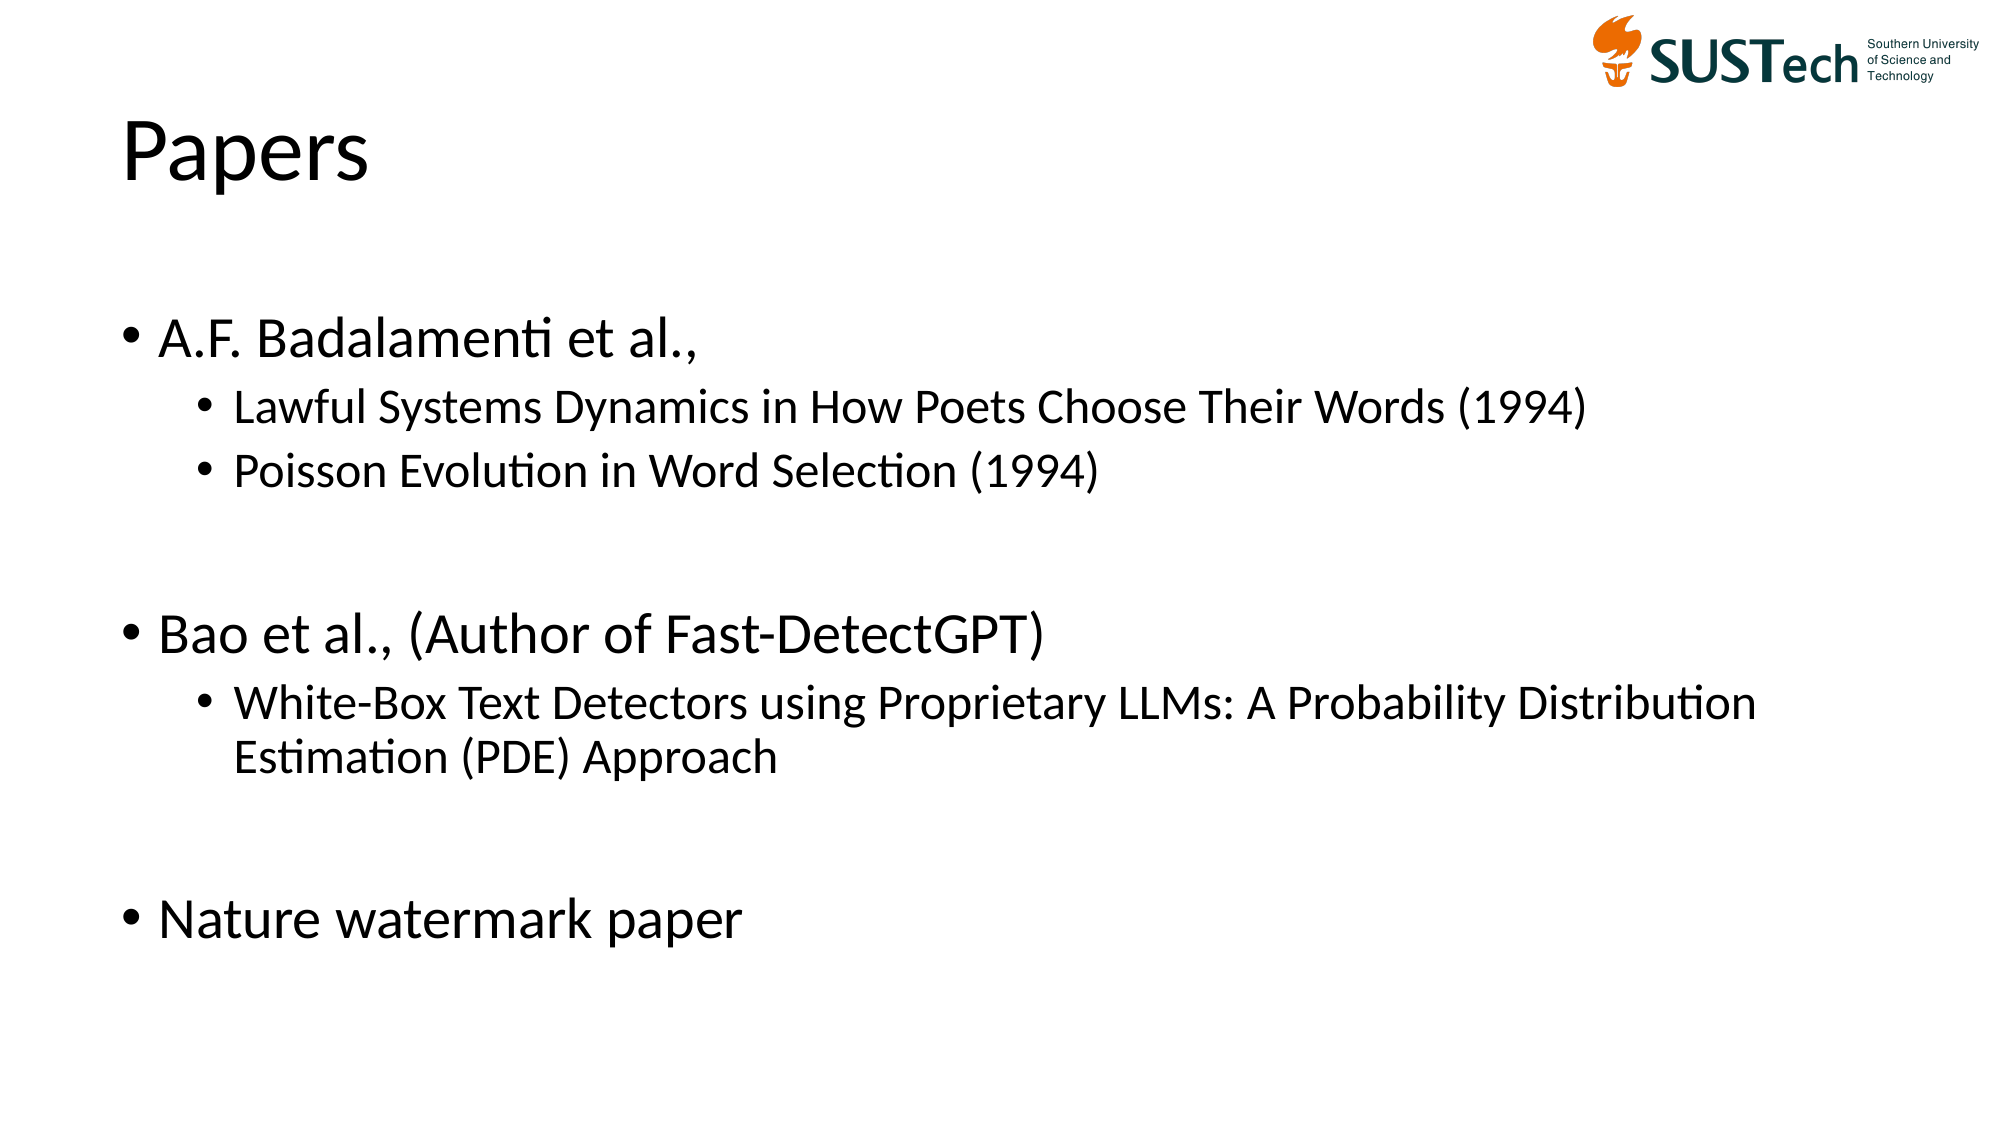

# Papers
A.F. Badalamenti et al.,
Lawful Systems Dynamics in How Poets Choose Their Words (1994)
Poisson Evolution in Word Selection (1994)

Bao et al., (Author of Fast-DetectGPT)
White-Box Text Detectors using Proprietary LLMs: A Probability Distribution Estimation (PDE) Approach

Nature watermark paper